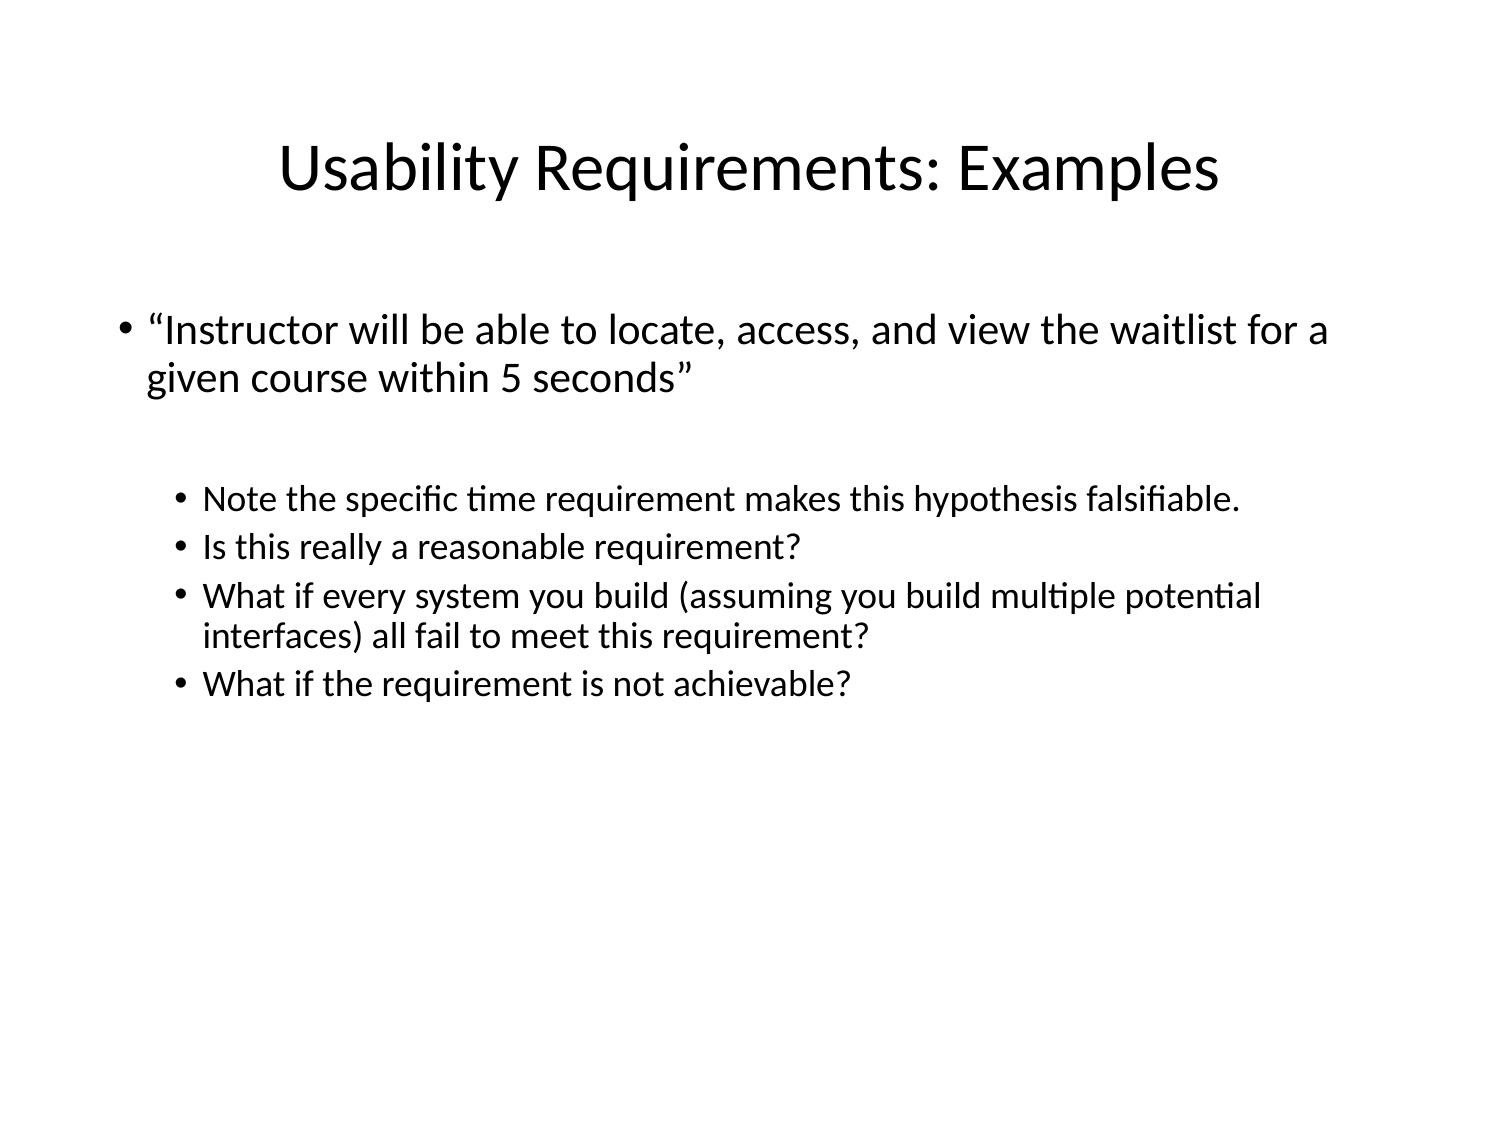

# Usability Requirements: Examples
“Instructor will be able to locate, access, and view the waitlist for a given course within 5 seconds”

Note the specific time requirement makes this hypothesis falsifiable.
Is this really a reasonable requirement?
What if every system you build (assuming you build multiple potential interfaces) all fail to meet this requirement?
What if the requirement is not achievable?